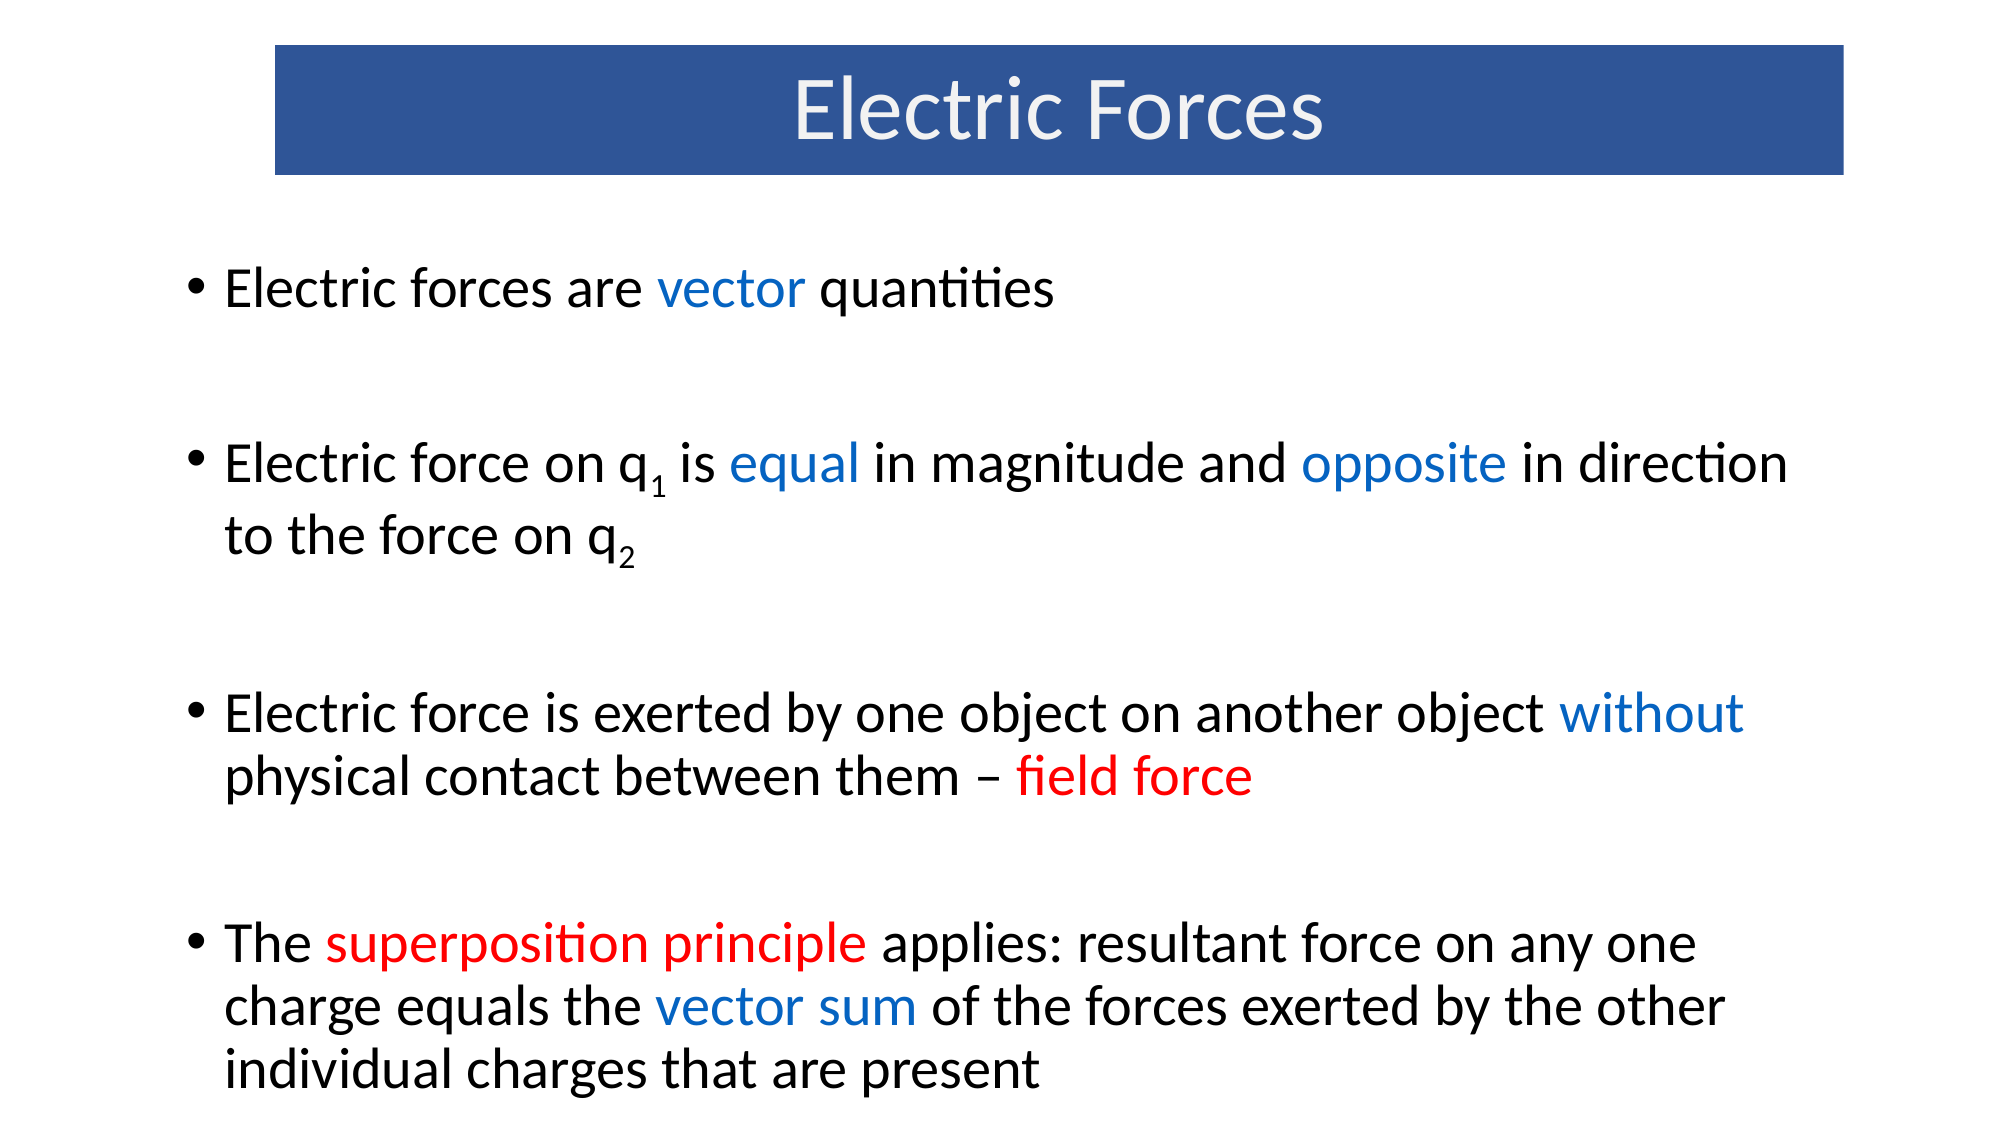

# Electric Forces
Electric forces are vector quantities

Electric force on q1 is equal in magnitude and opposite in direction to the force on q2

Electric force is exerted by one object on another object without physical contact between them – field force

The superposition principle applies: resultant force on any one charge equals the vector sum of the forces exerted by the other individual charges that are present